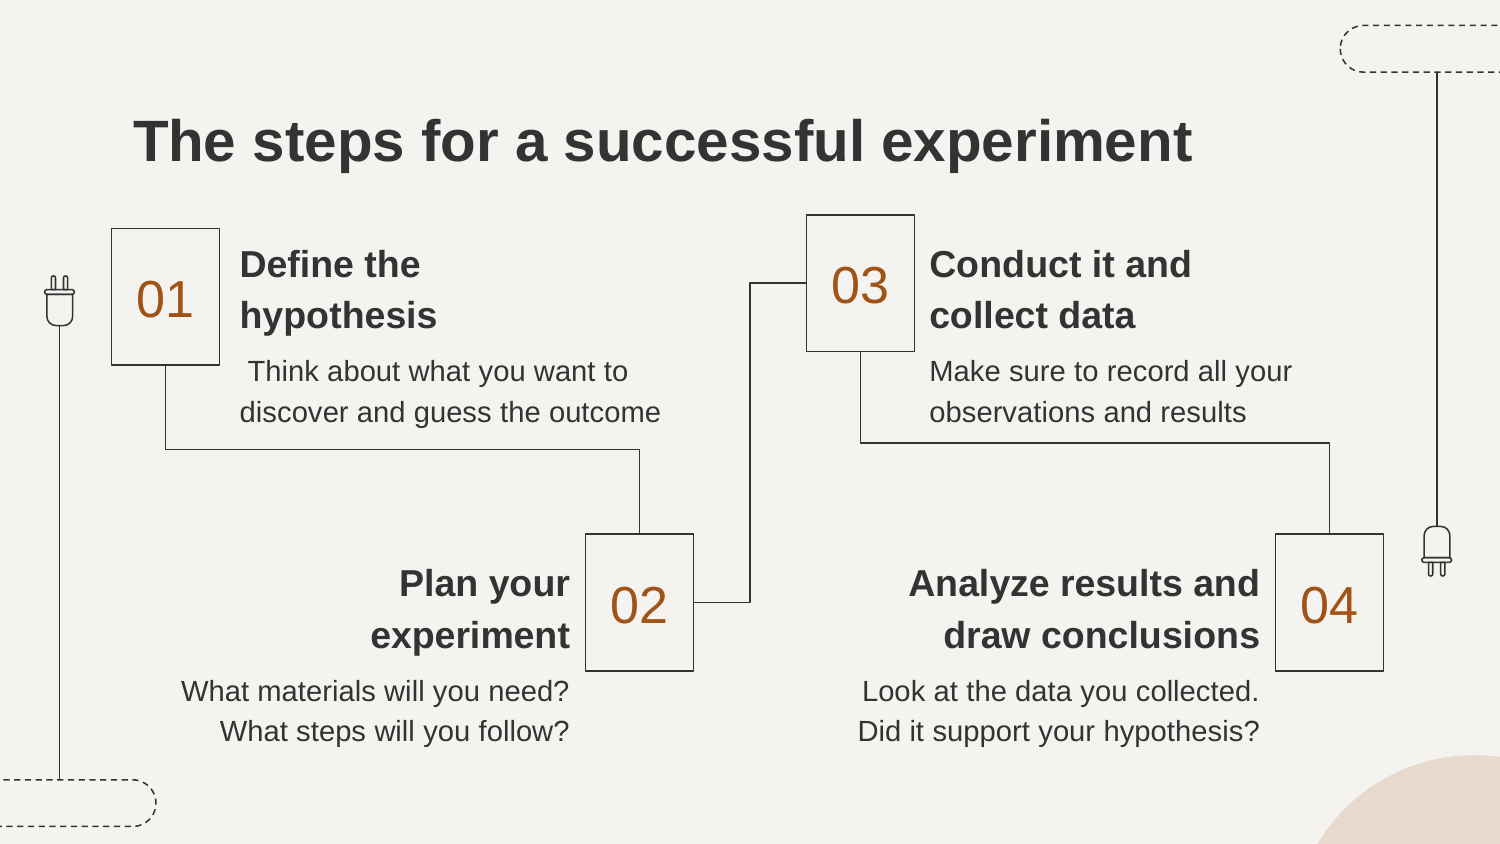

# The steps for a successful experiment
Define the
hypothesis
Conduct it and
collect data
03
01
Make sure to record all your observations and results
 Think about what you want to discover and guess the outcome
Plan your
experiment
Analyze results and draw conclusions
02
04
What materials will you need? What steps will you follow?
 Look at the data you collected. Did it support your hypothesis?